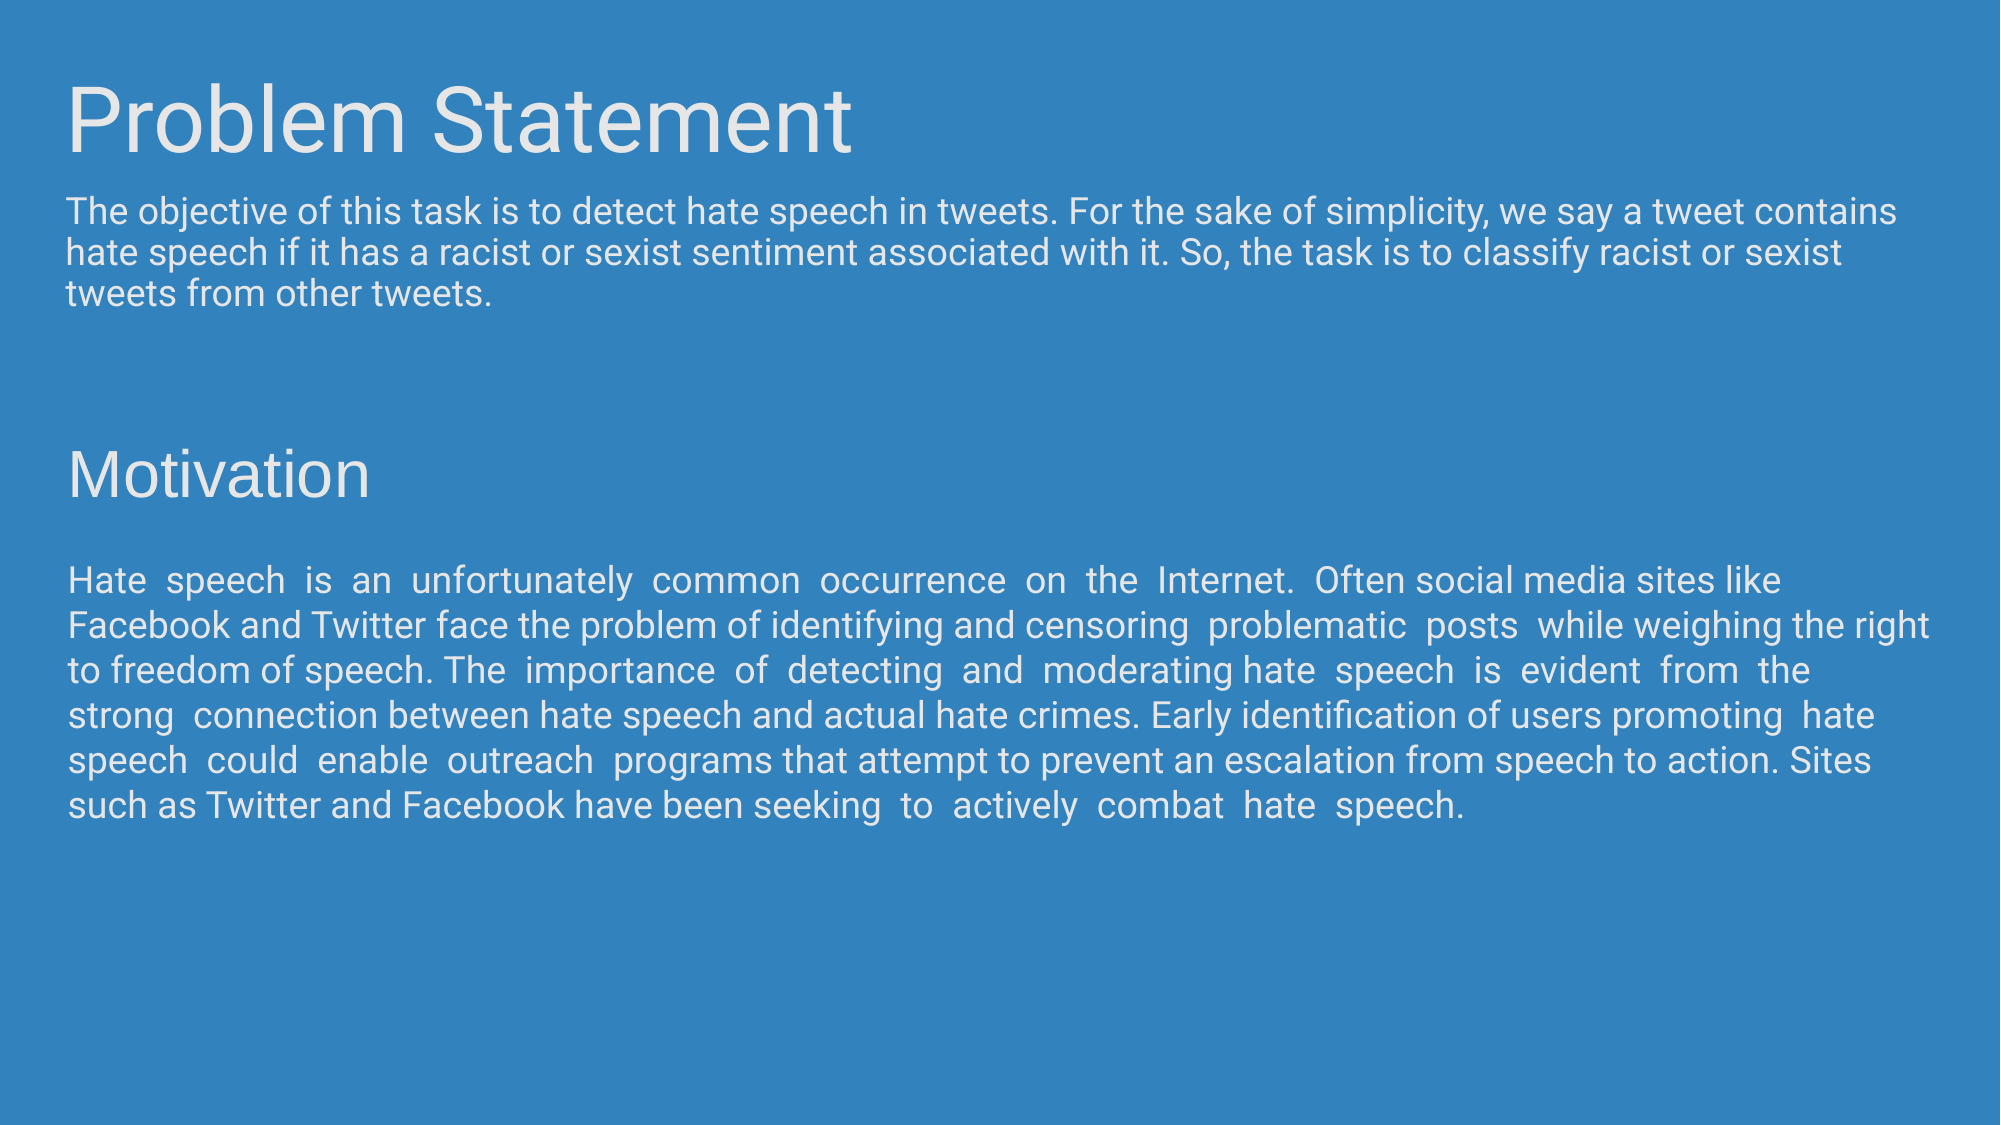

Problem Statement
The objective of this task is to detect hate speech in tweets. For the sake of simplicity, we say a tweet contains hate speech if it has a racist or sexist sentiment associated with it. So, the task is to classify racist or sexist tweets from other tweets.

Motivation

Hate  speech  is  an  unfortunately  common  occurrence  on  the  Internet.  Often social media sites like     Facebook and Twitter face the problem of identifying and censoring  problematic  posts  while weighing the right to freedom of speech. The  importance  of  detecting  and  moderating hate  speech  is  evident  from  the  strong  connection between hate speech and actual hate crimes. Early identification of users promoting  hate  speech  could  enable  outreach  programs that attempt to prevent an escalation from speech to action. Sites such as Twitter and Facebook have been seeking  to  actively  combat  hate  speech.